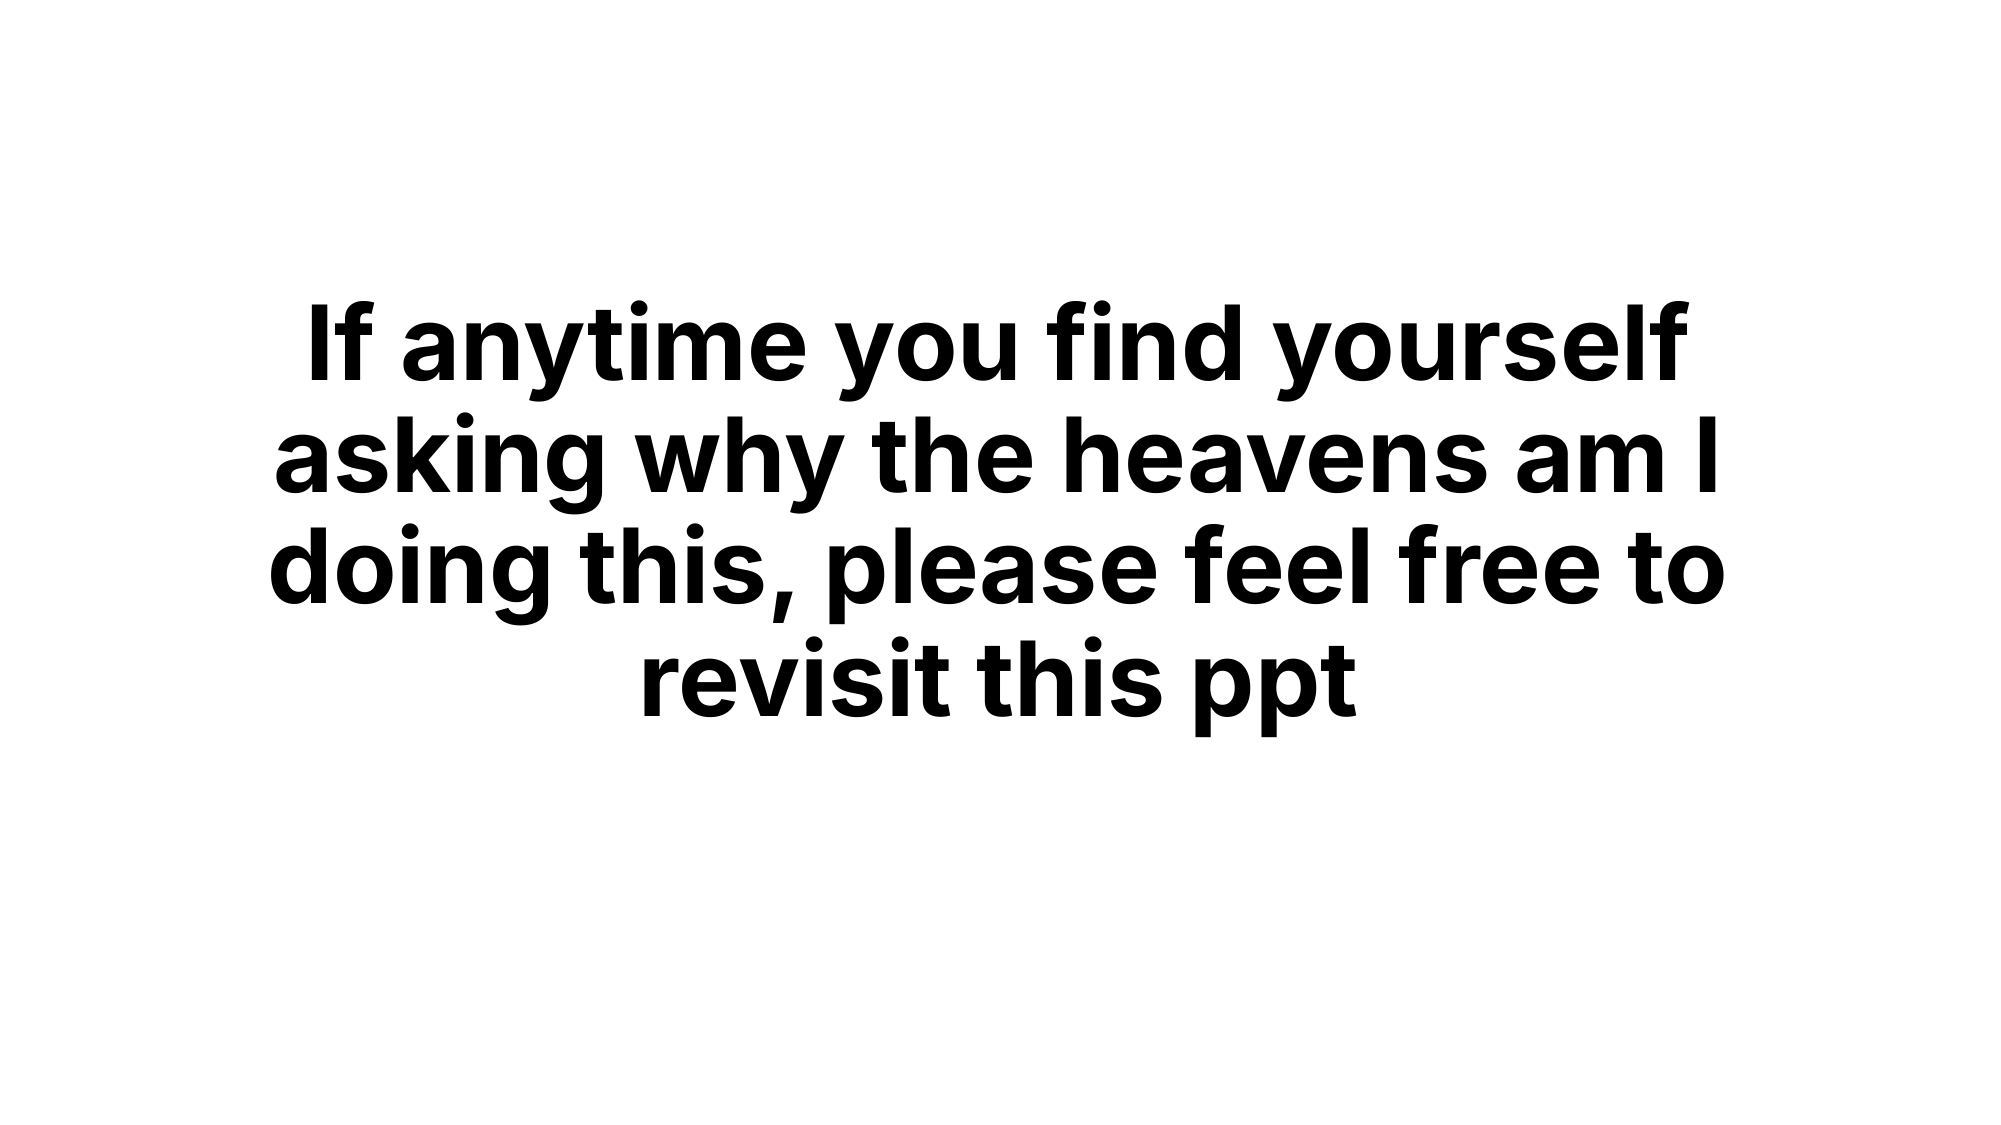

# If anytime you find yourself asking why the heavens am I doing this, please feel free to revisit this ppt